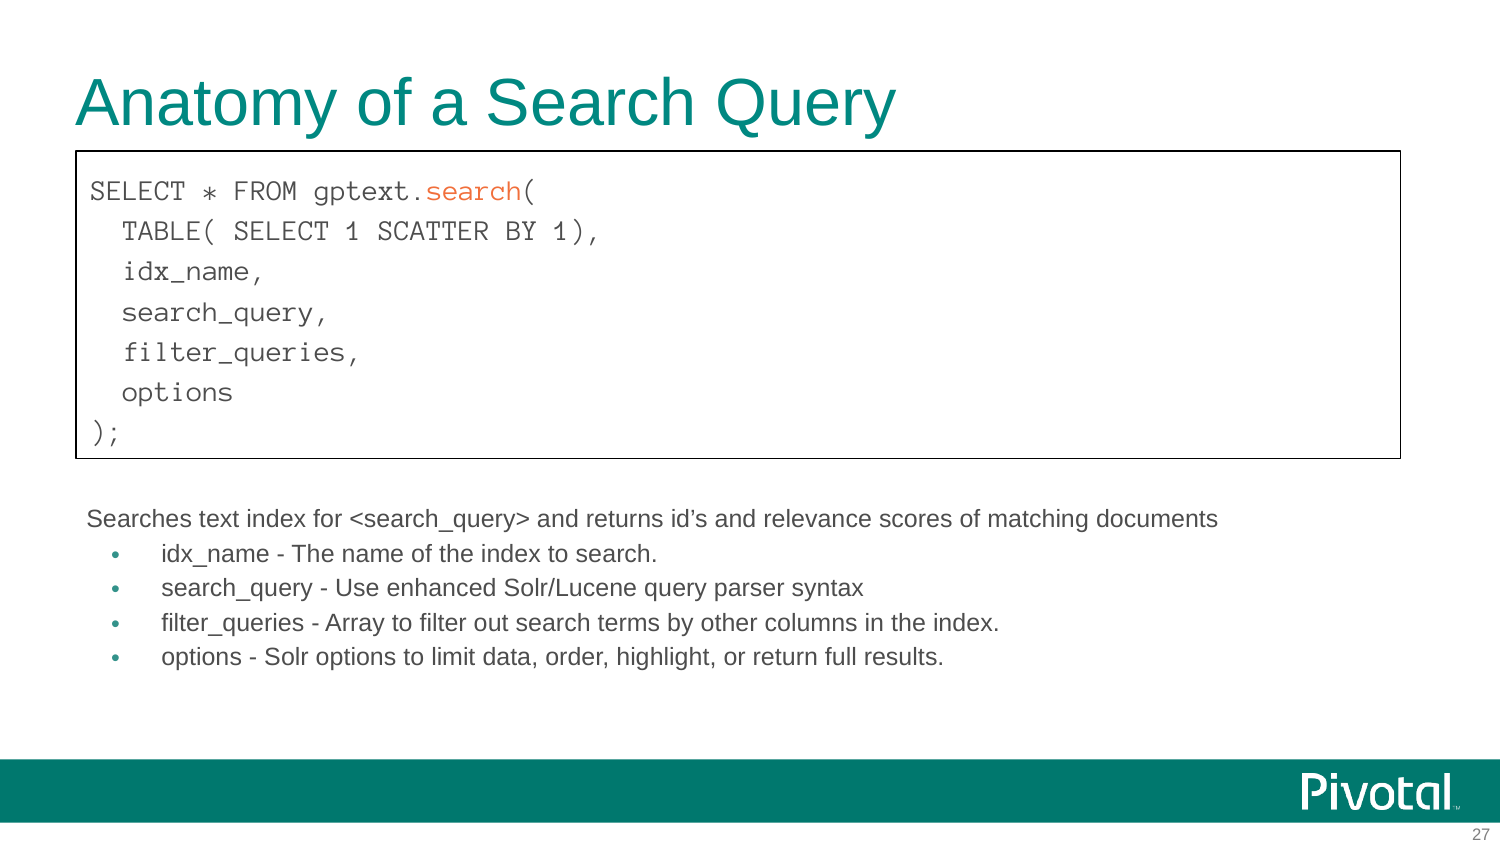

# Anatomy of a Search Query
SELECT * FROM gptext.search(
  TABLE( SELECT 1 SCATTER BY 1),
  idx_name,
  search_query,
  filter_queries,
  options
);
Searches text index for <search_query> and returns id’s and relevance scores of matching documents
idx_name - The name of the index to search.
search_query - Use enhanced Solr/Lucene query parser syntax
filter_queries - Array to filter out search terms by other columns in the index.
options - Solr options to limit data, order, highlight, or return full results.